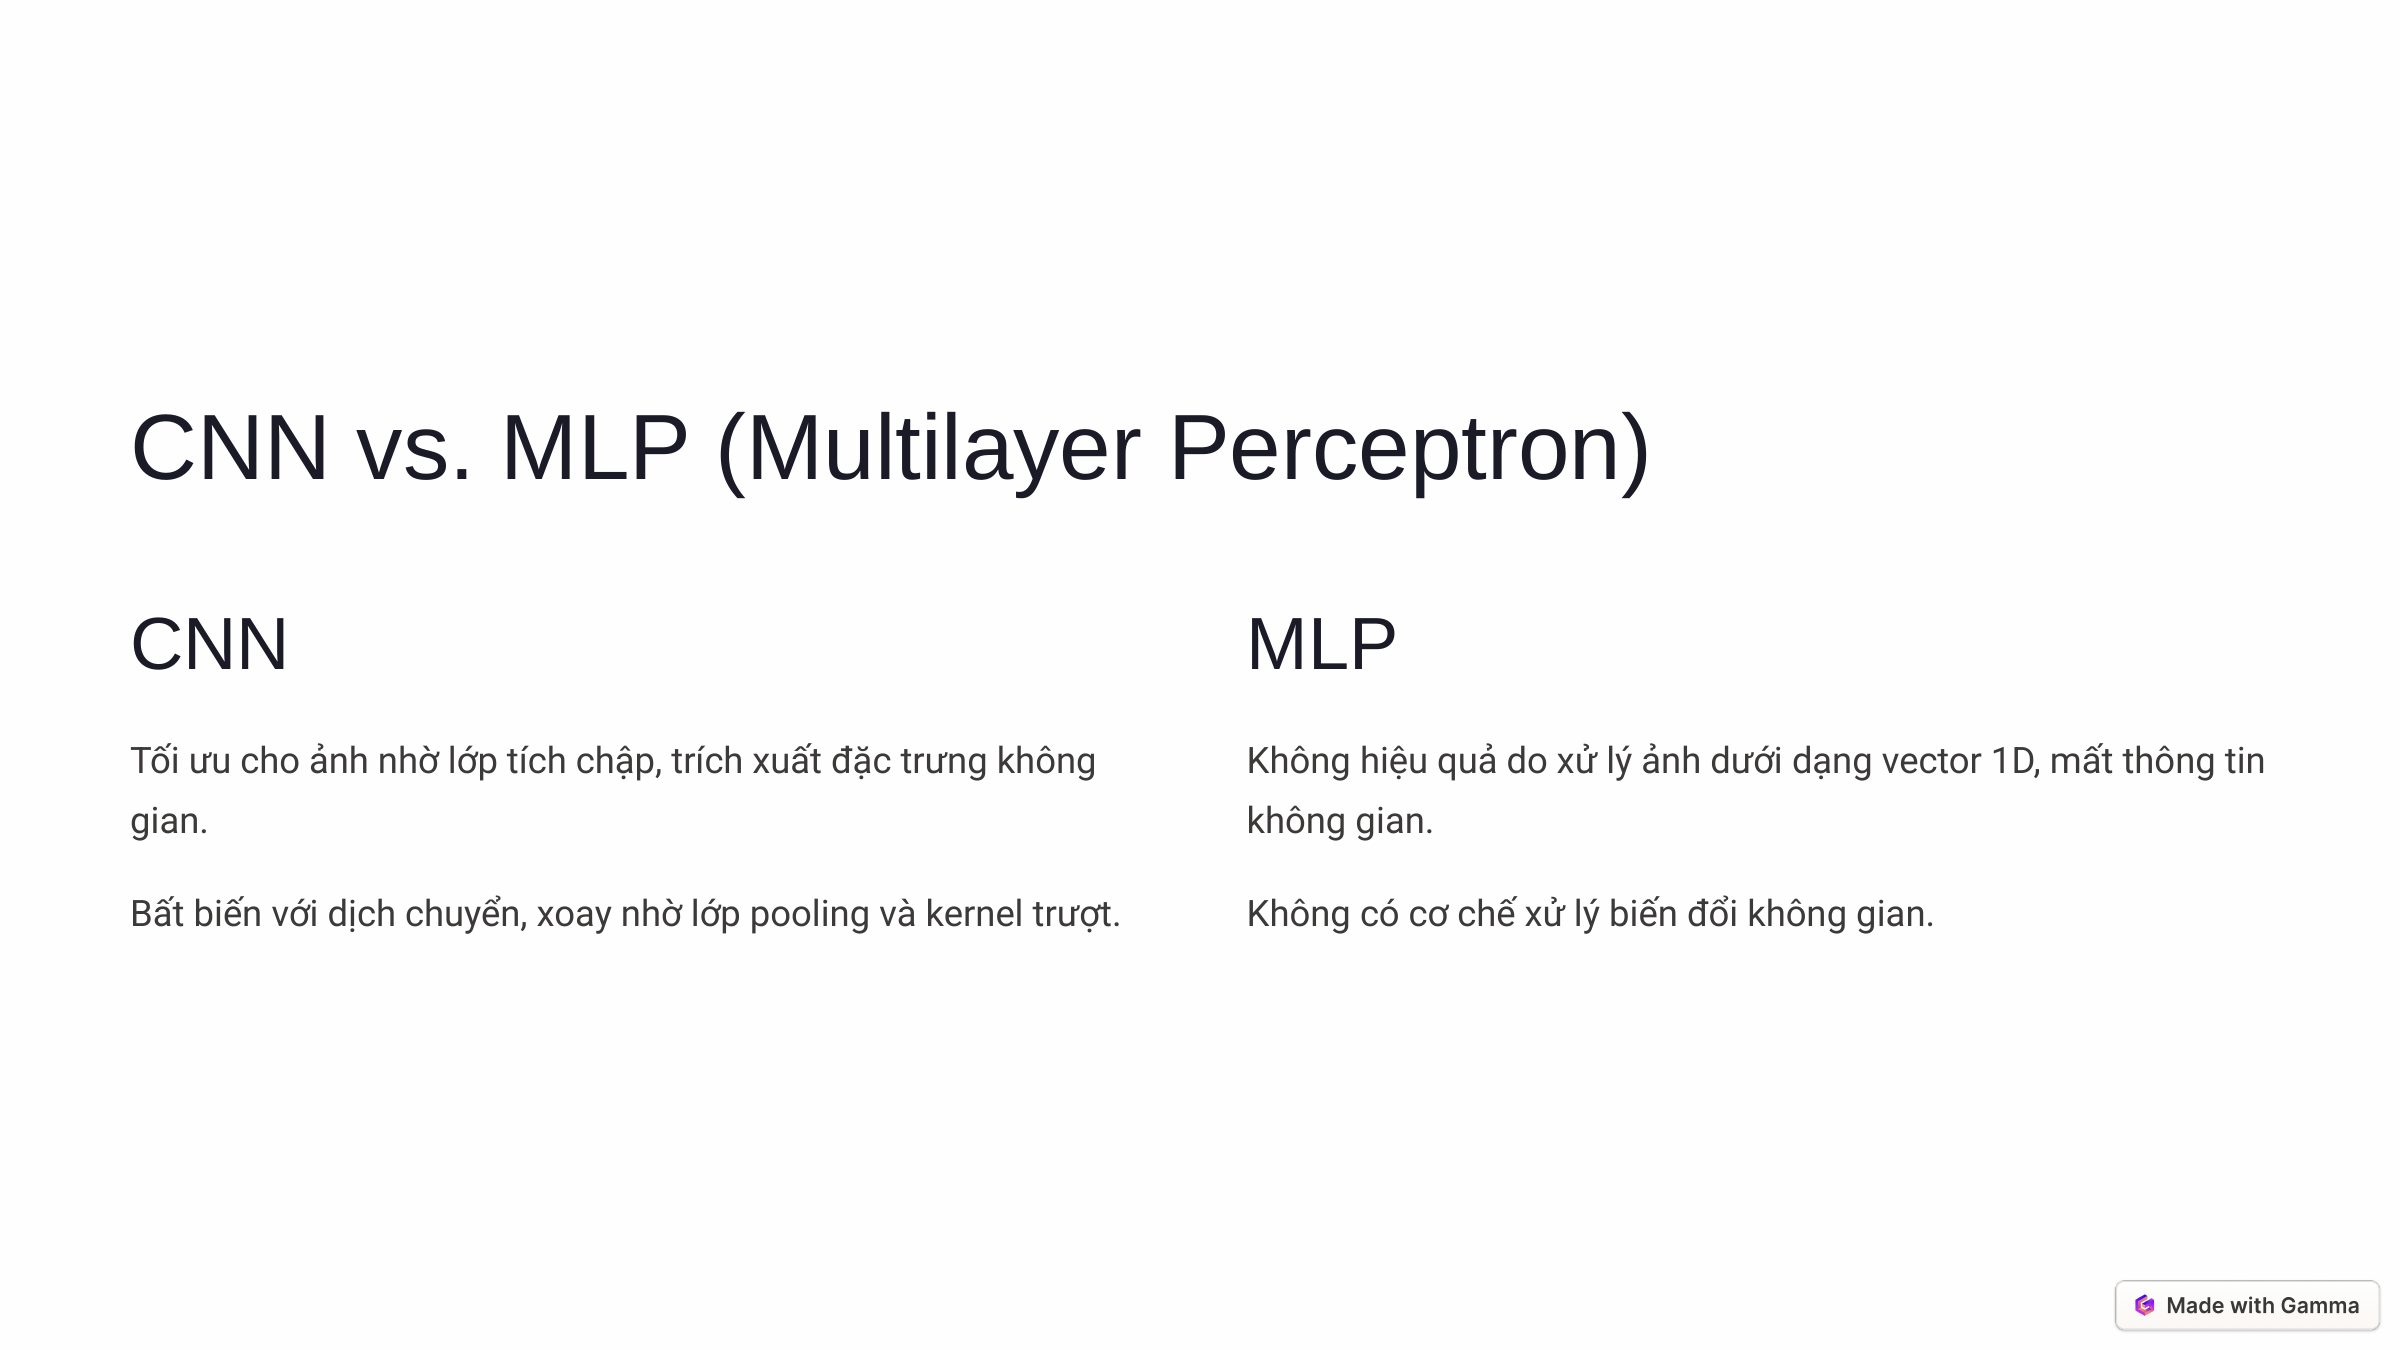

CNN vs. MLP (Multilayer Perceptron)
CNN
MLP
Tối ưu cho ảnh nhờ lớp tích chập, trích xuất đặc trưng không gian.
Không hiệu quả do xử lý ảnh dưới dạng vector 1D, mất thông tin không gian.
Bất biến với dịch chuyển, xoay nhờ lớp pooling và kernel trượt.
Không có cơ chế xử lý biến đổi không gian.